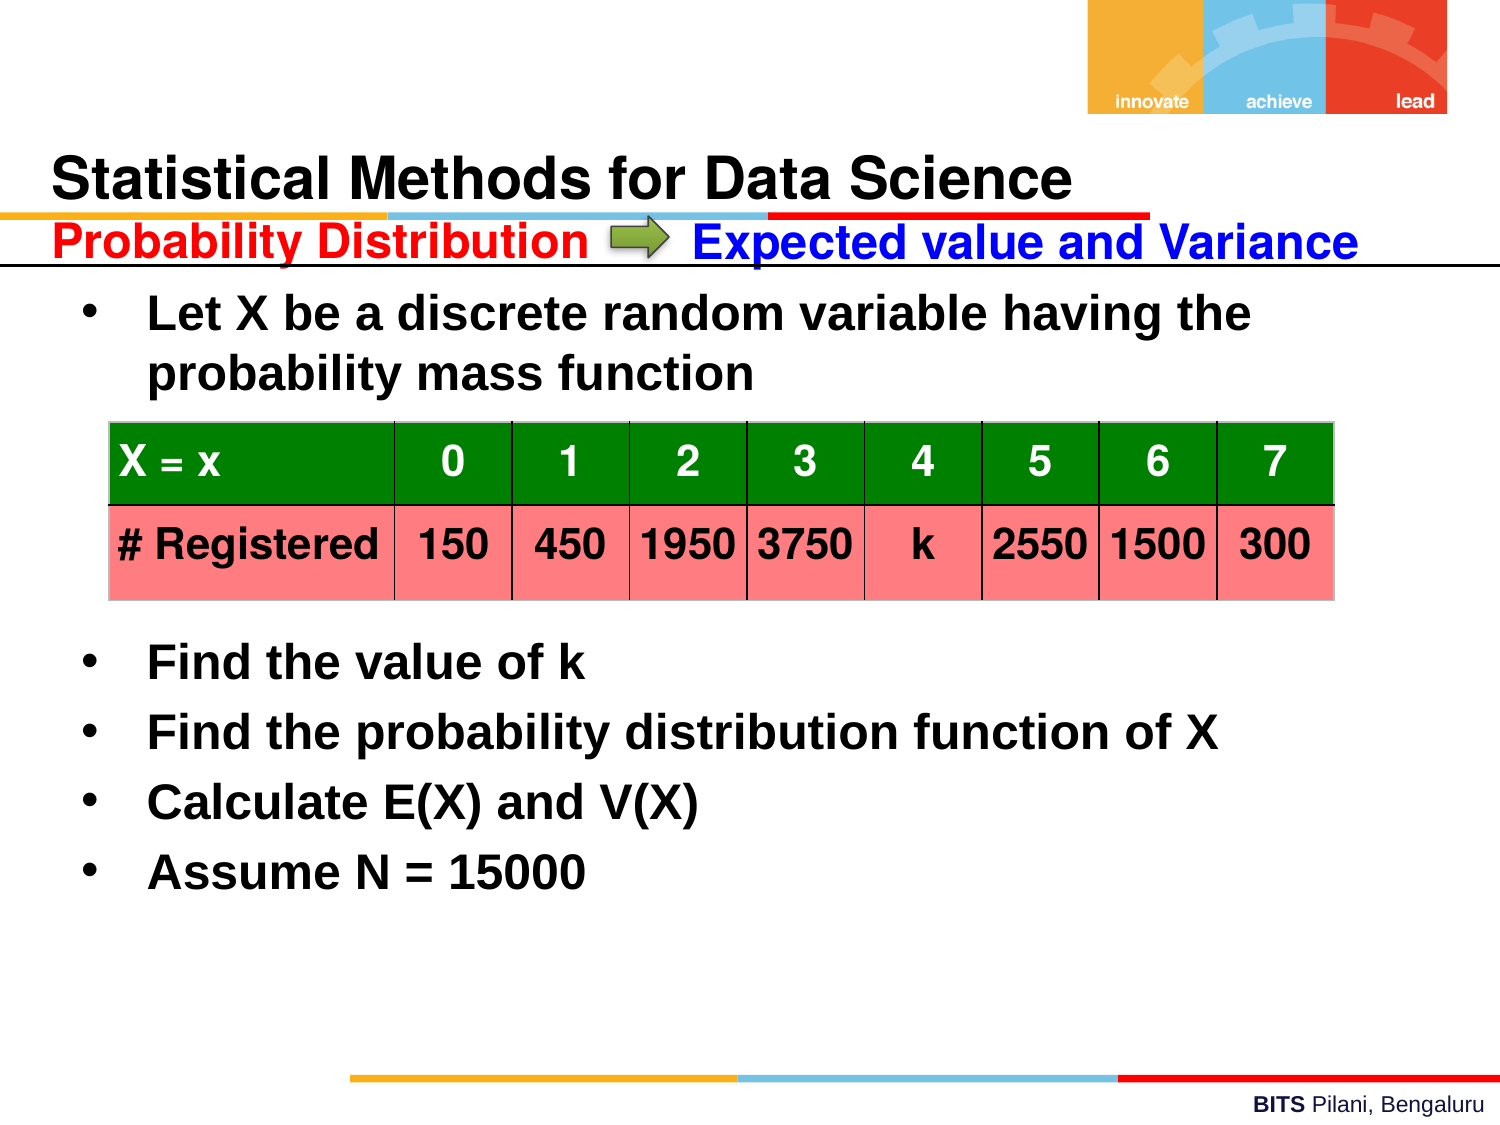

Statistical Methods for Data Science
Probability Distribution

Expected value and Variance

Let X be a discrete random variable having the probability mass function
| X = x | 0 | 1 | 2 | 3 | 4 | 5 | 6 | 7 |
| --- | --- | --- | --- | --- | --- | --- | --- | --- |
| # Registered | 150 | 450 | 1950 | 3750 | k | 2550 | 1500 | 300 |
Find the value of k
Find the probability distribution function of X
Calculate E(X) and V(X)
Assume N = 15000